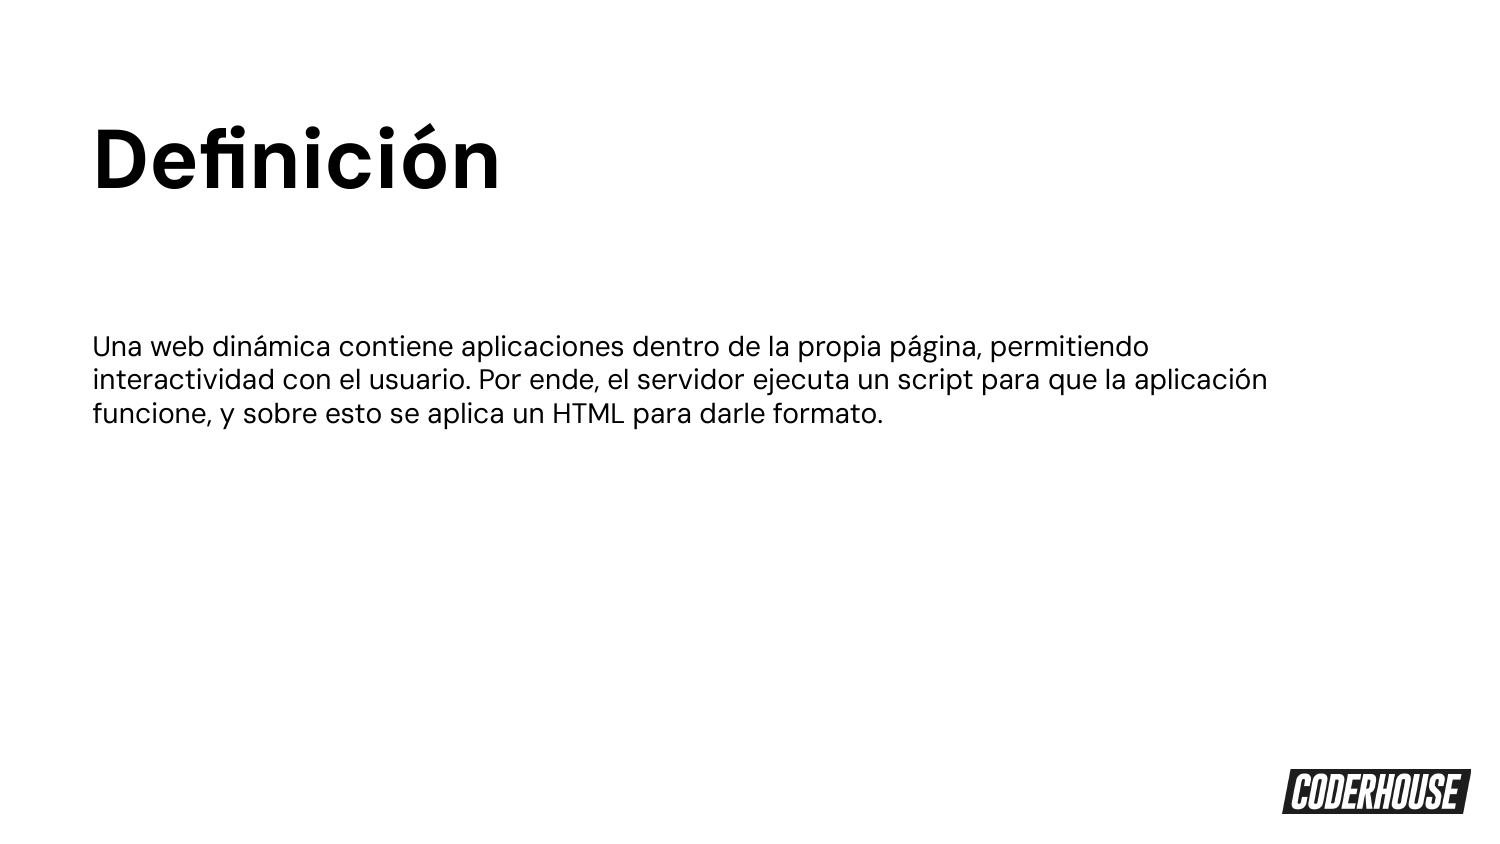

Definición
Una web dinámica contiene aplicaciones dentro de la propia página, permitiendo interactividad con el usuario. Por ende, el servidor ejecuta un script para que la aplicación funcione, y sobre esto se aplica un HTML para darle formato.